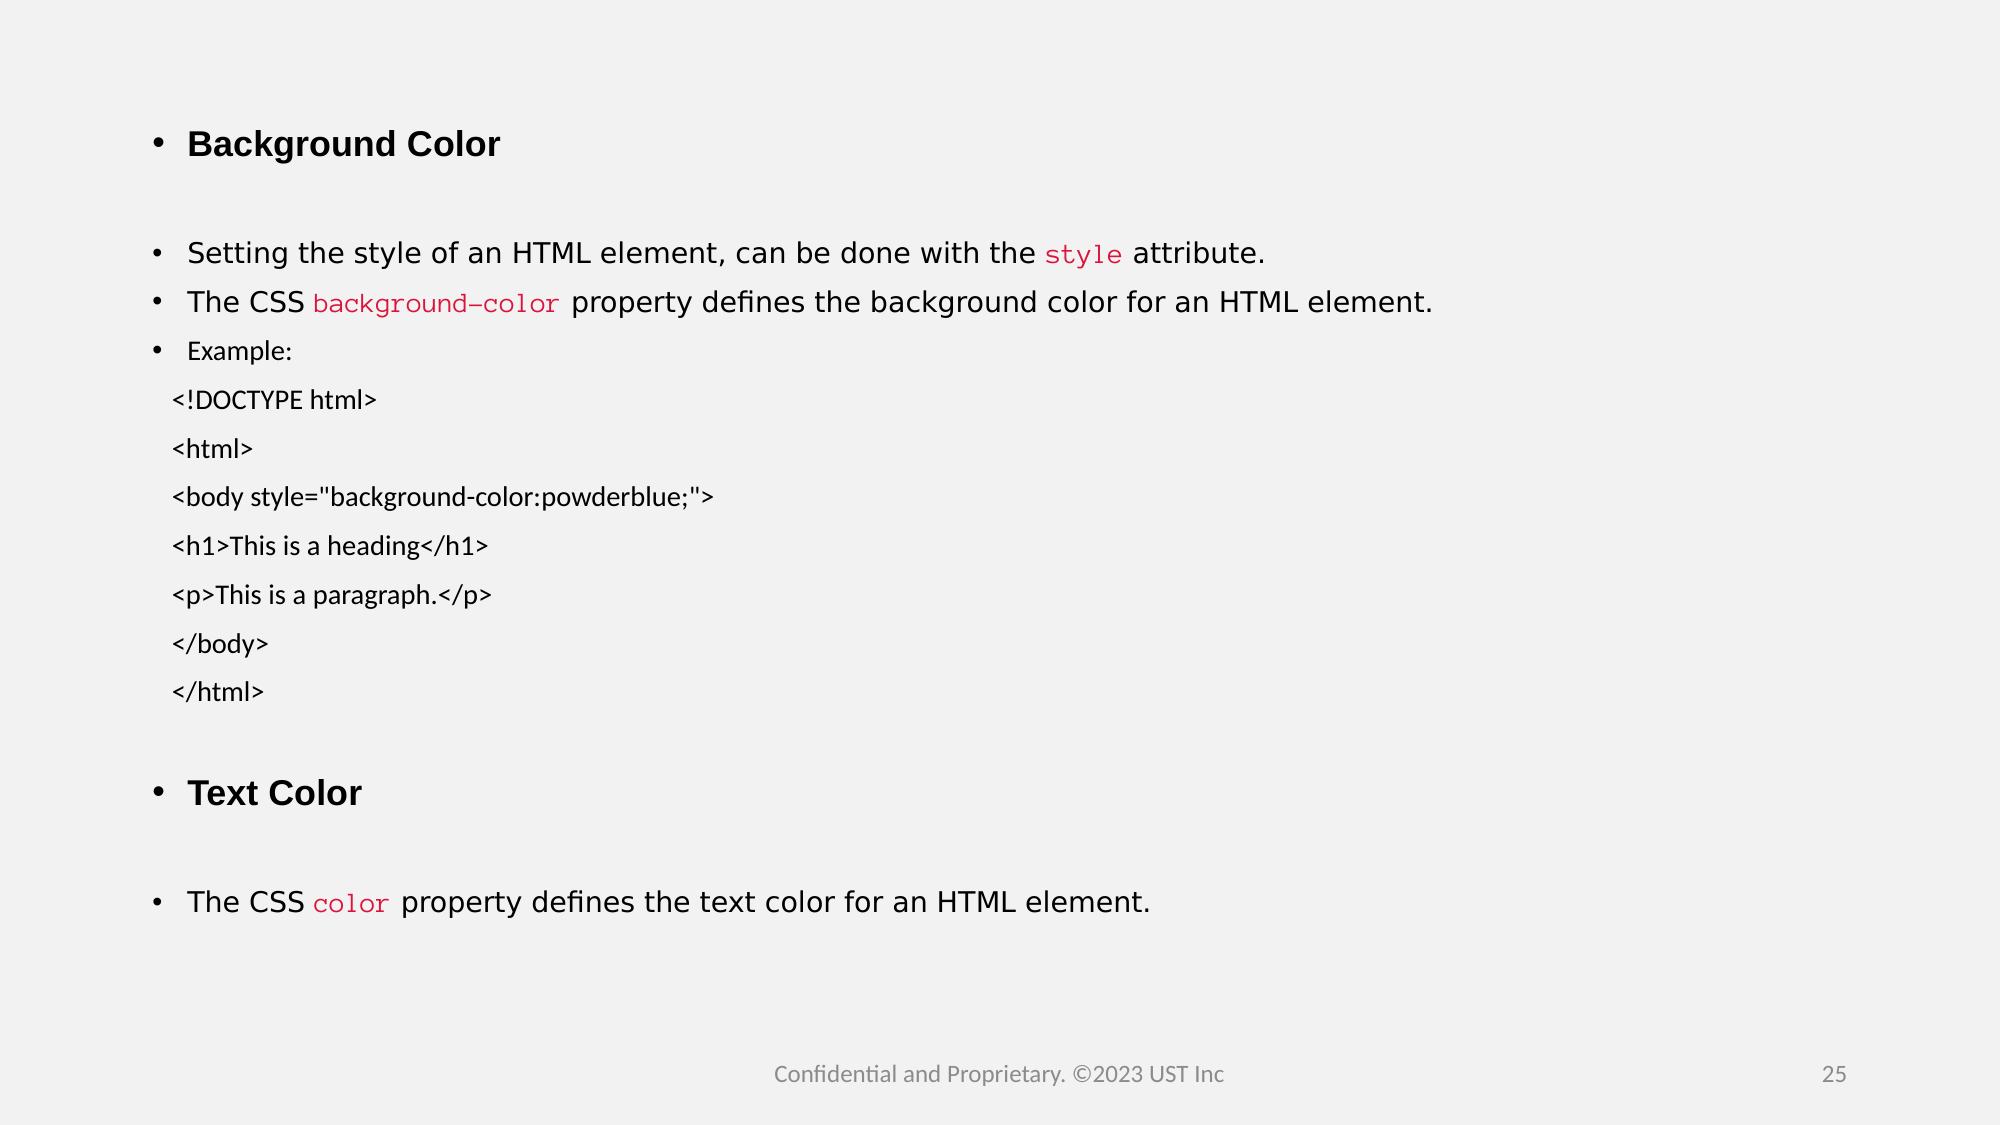

Background Color

Setting the style of an HTML element, can be done with the style attribute.
The CSS background-color property defines the background color for an HTML element.
Example:
   <!DOCTYPE html>
   <html>
   <body style="background-color:powderblue;">
   <h1>This is a heading</h1>
   <p>This is a paragraph.</p>
   </body>
   </html>

Text Color

The CSS color property defines the text color for an HTML element.

Confidential and Proprietary. ©2023 UST Inc
25